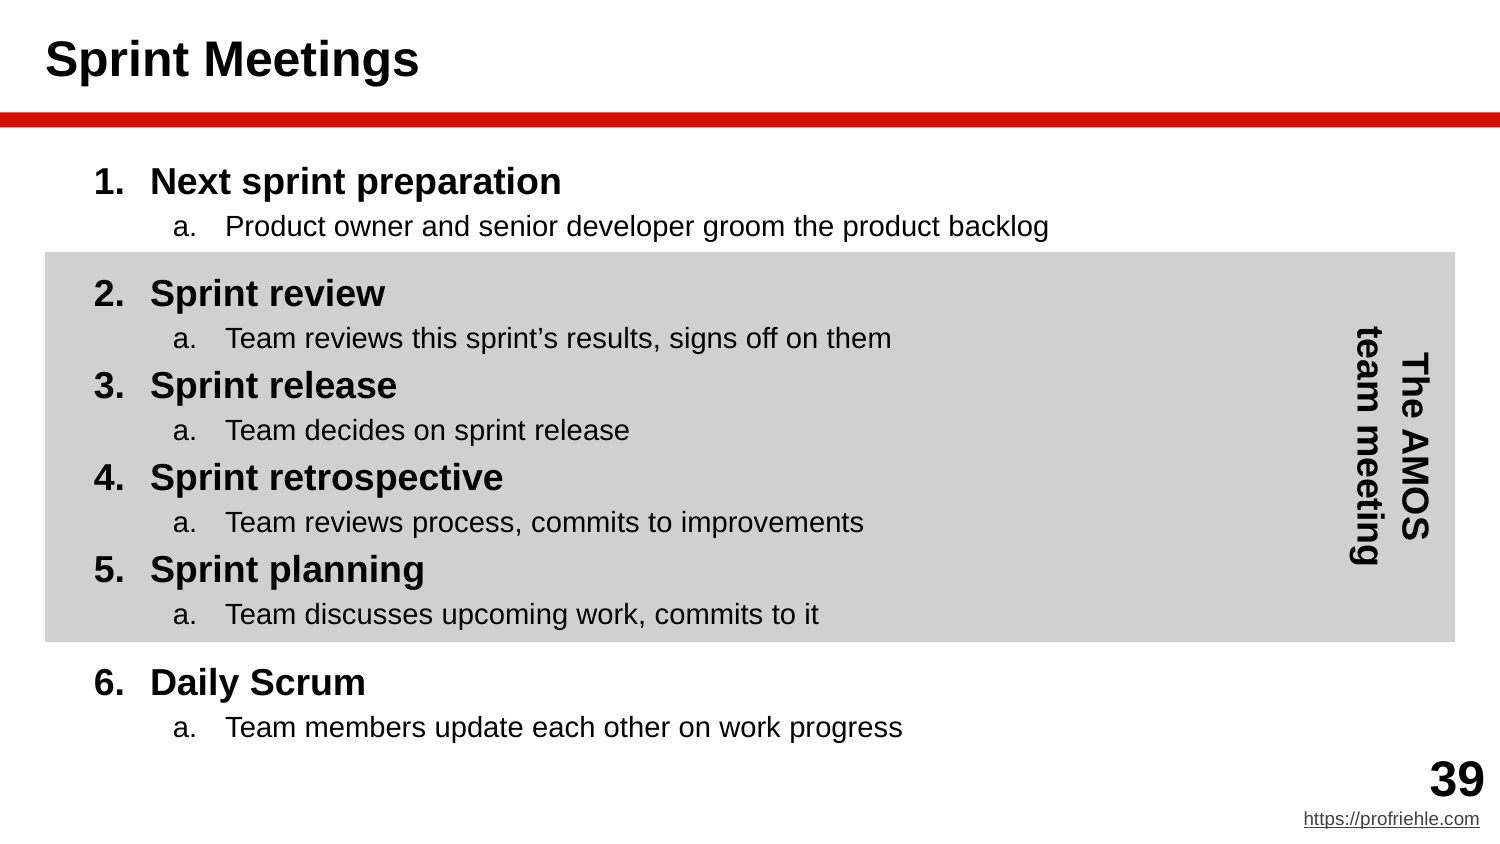

# Sprint Meetings
The AMOS
team meeting
Next sprint preparation
Product owner and senior developer groom the product backlog
Sprint review
Team reviews this sprint’s results, signs off on them
Sprint release
Team decides on sprint release
Sprint retrospective
Team reviews process, commits to improvements
Sprint planning
Team discusses upcoming work, commits to it
Daily Scrum
Team members update each other on work progress
39
https://profriehle.com